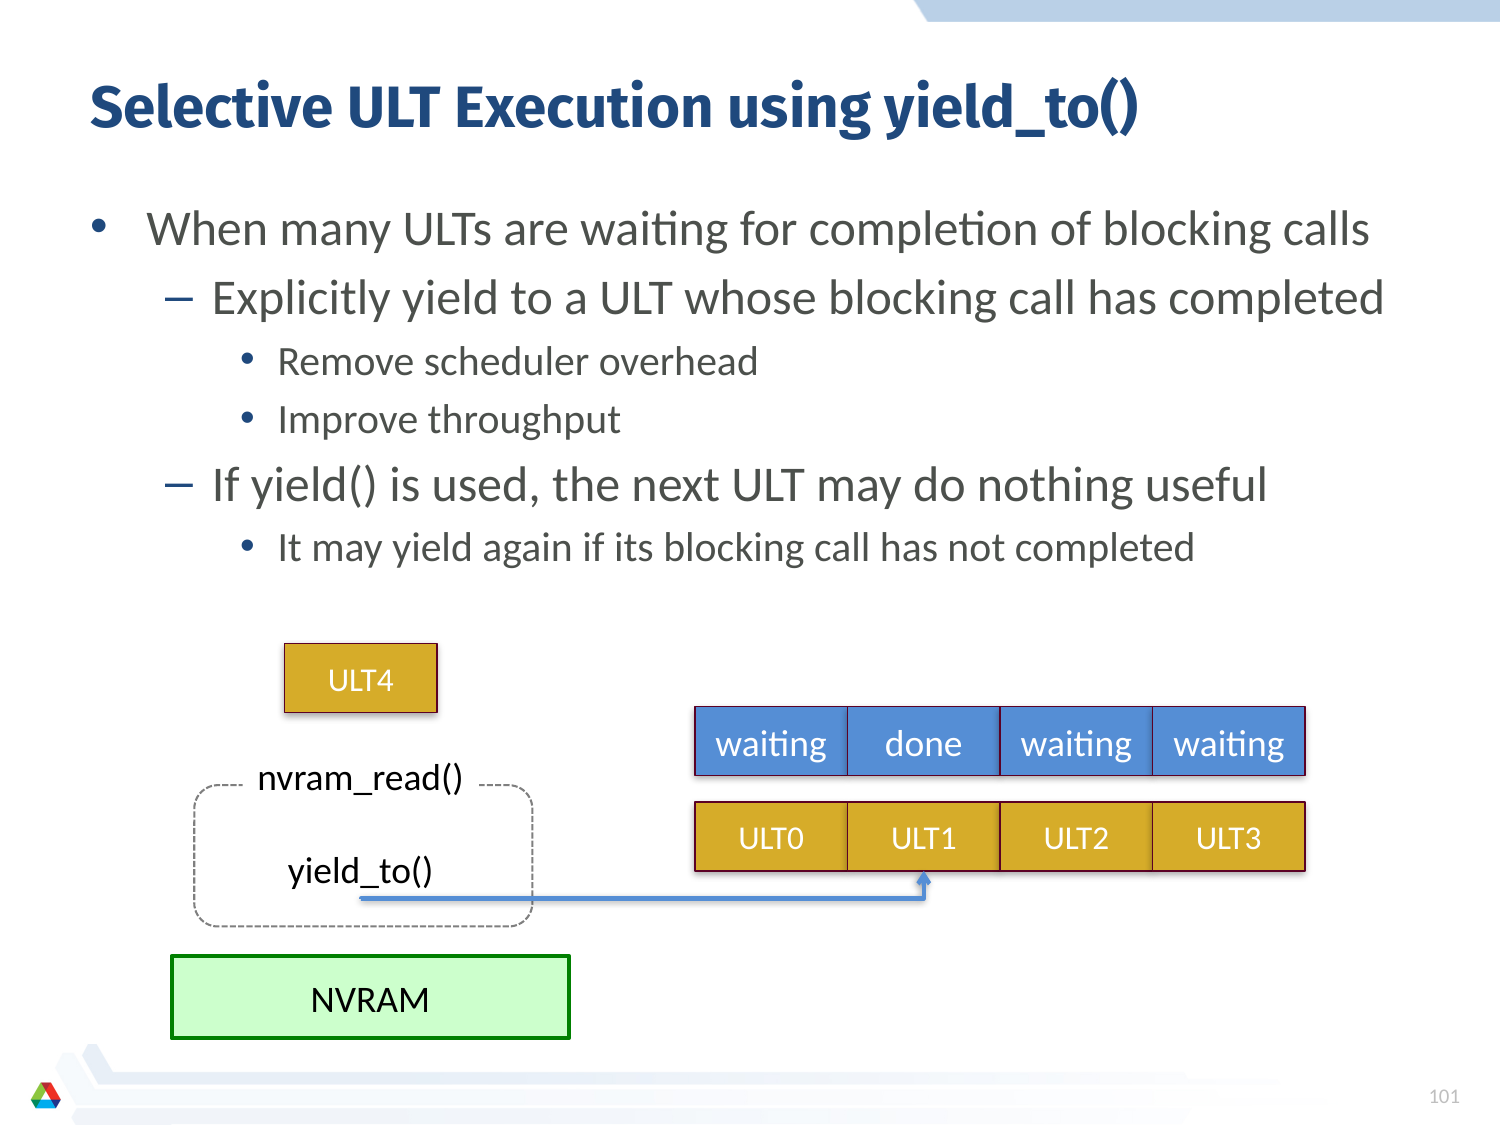

# Selective ULT Execution using yield_to()
When many ULTs are waiting for completion of blocking calls
Explicitly yield to a ULT whose blocking call has completed
Remove scheduler overhead
Improve throughput
If yield() is used, the next ULT may do nothing useful
It may yield again if its blocking call has not completed
ULT4
waiting
done
waiting
waiting
nvram_read()

ULT0
ULT1
ULT2
ULT3
yield_to()
NVRAM
101